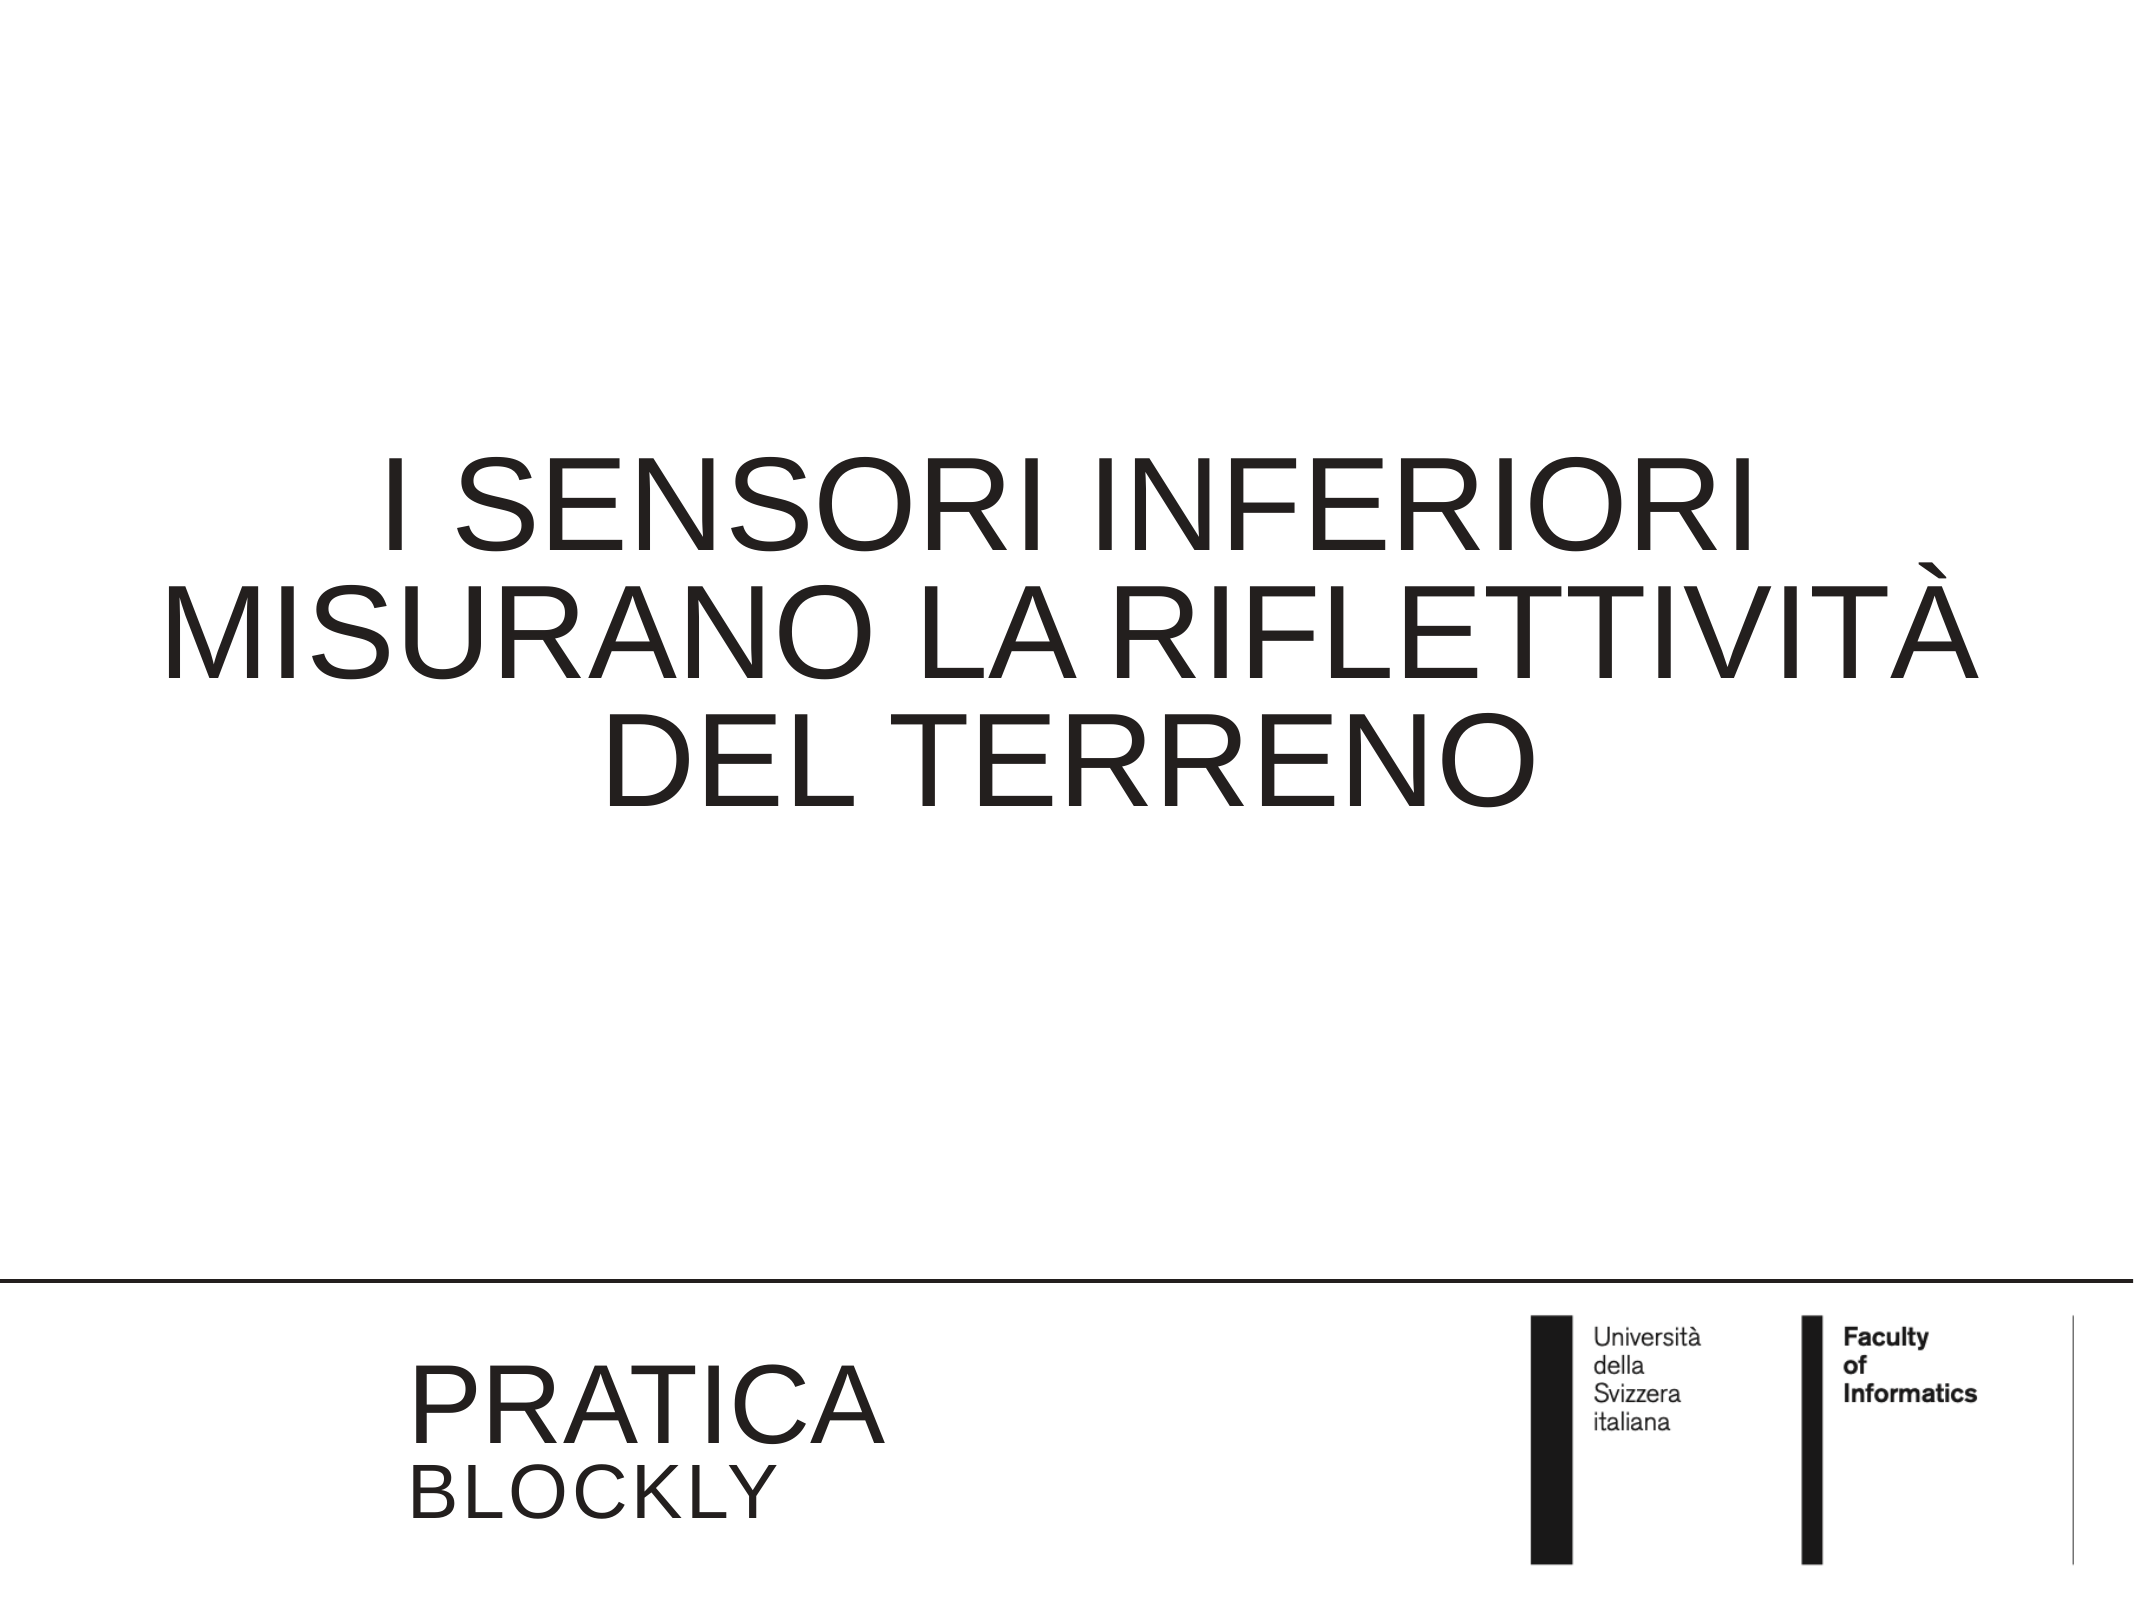

I SENSORI INFERIORI MISURANO LA RIFLETTIVITÀ DEL TERRENO

PRATICA
Blockly